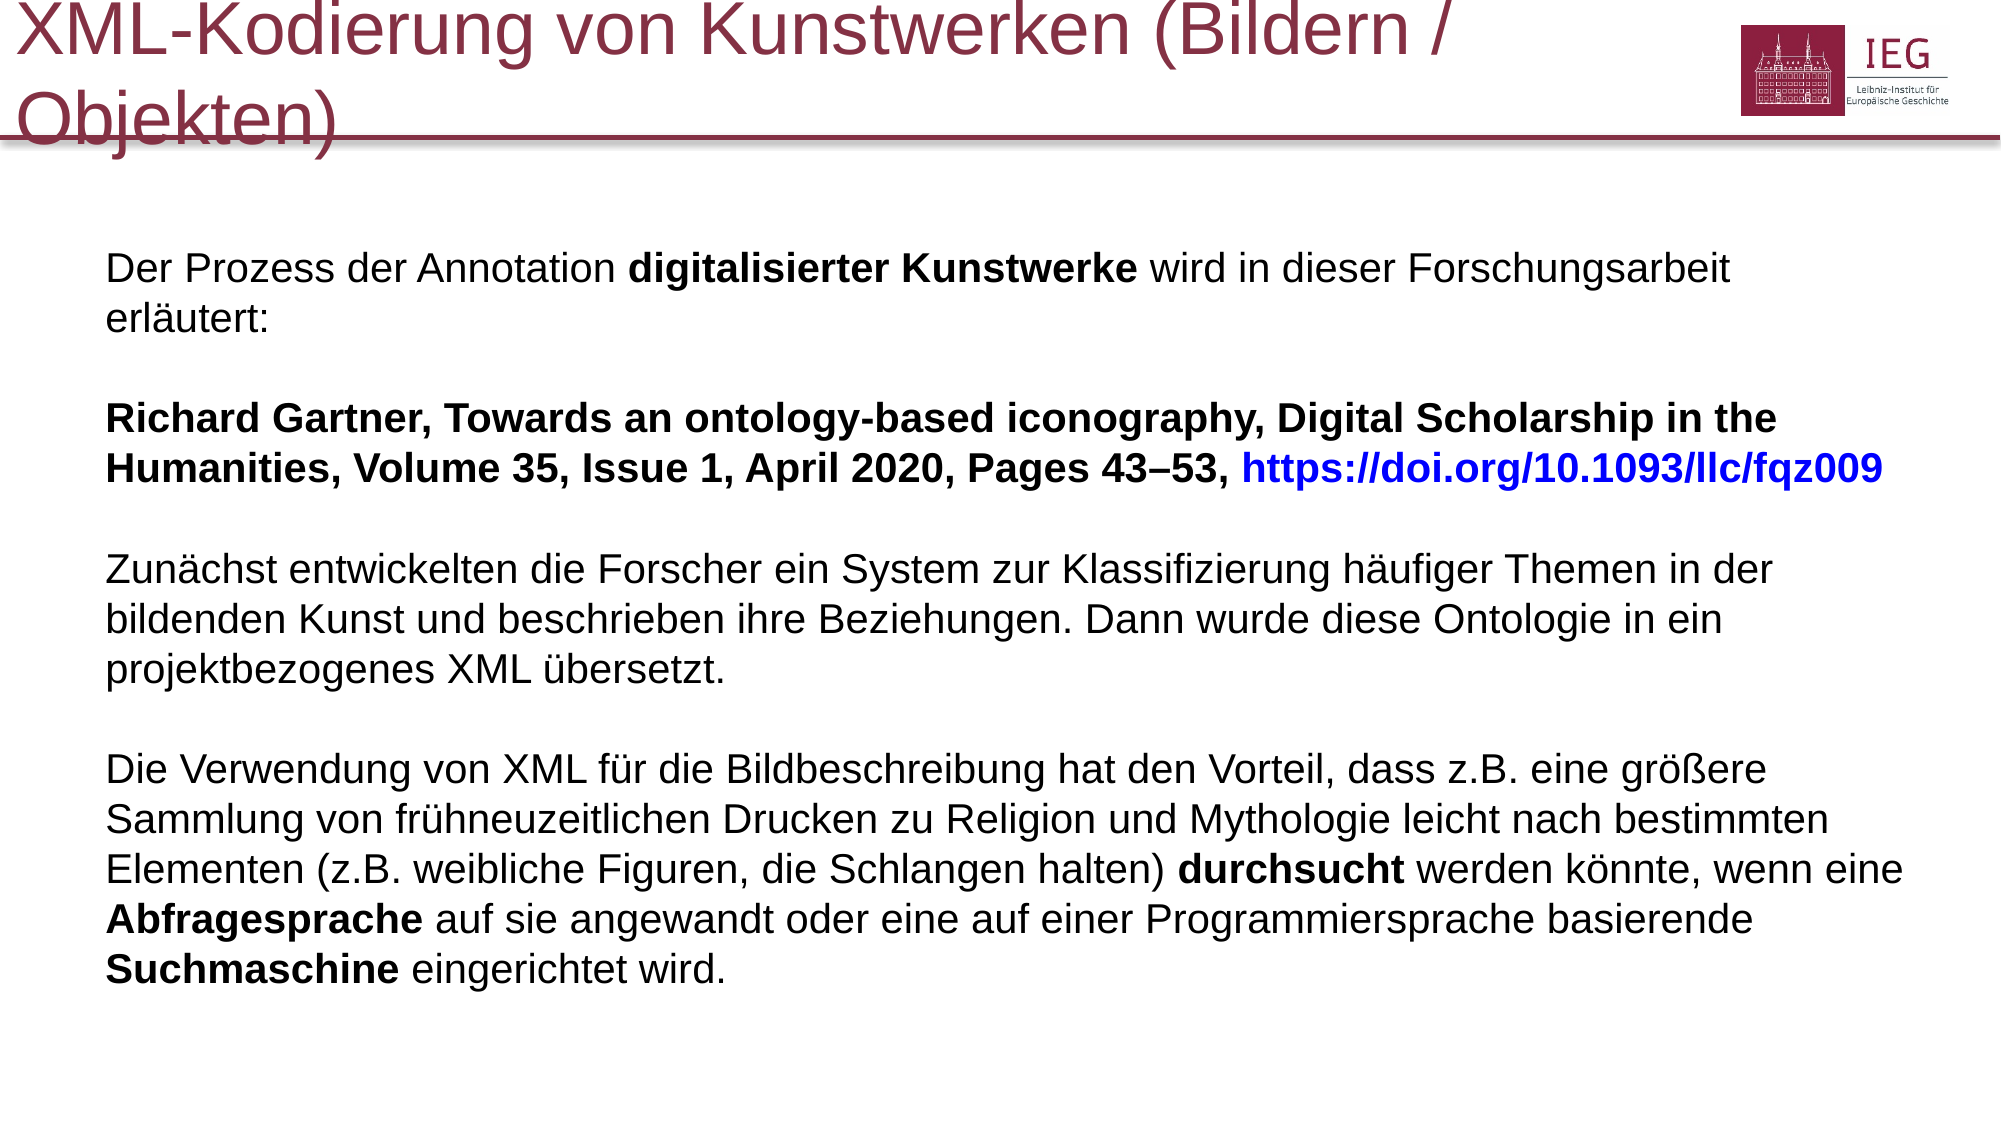

# XML-Kodierung von Kunstwerken (Bildern / Objekten)
Der Prozess der Annotation digitalisierter Kunstwerke wird in dieser Forschungsarbeit erläutert:

Richard Gartner, Towards an ontology-based iconography, Digital Scholarship in the Humanities, Volume 35, Issue 1, April 2020, Pages 43–53, https://doi.org/10.1093/llc/fqz009

Zunächst entwickelten die Forscher ein System zur Klassifizierung häufiger Themen in der bildenden Kunst und beschrieben ihre Beziehungen. Dann wurde diese Ontologie in ein projektbezogenes XML übersetzt.

Die Verwendung von XML für die Bildbeschreibung hat den Vorteil, dass z.B. eine größere Sammlung von frühneuzeitlichen Drucken zu Religion und Mythologie leicht nach bestimmten Elementen (z.B. weibliche Figuren, die Schlangen halten) durchsucht werden könnte, wenn eine Abfragesprache auf sie angewandt oder eine auf einer Programmiersprache basierende Suchmaschine eingerichtet wird.